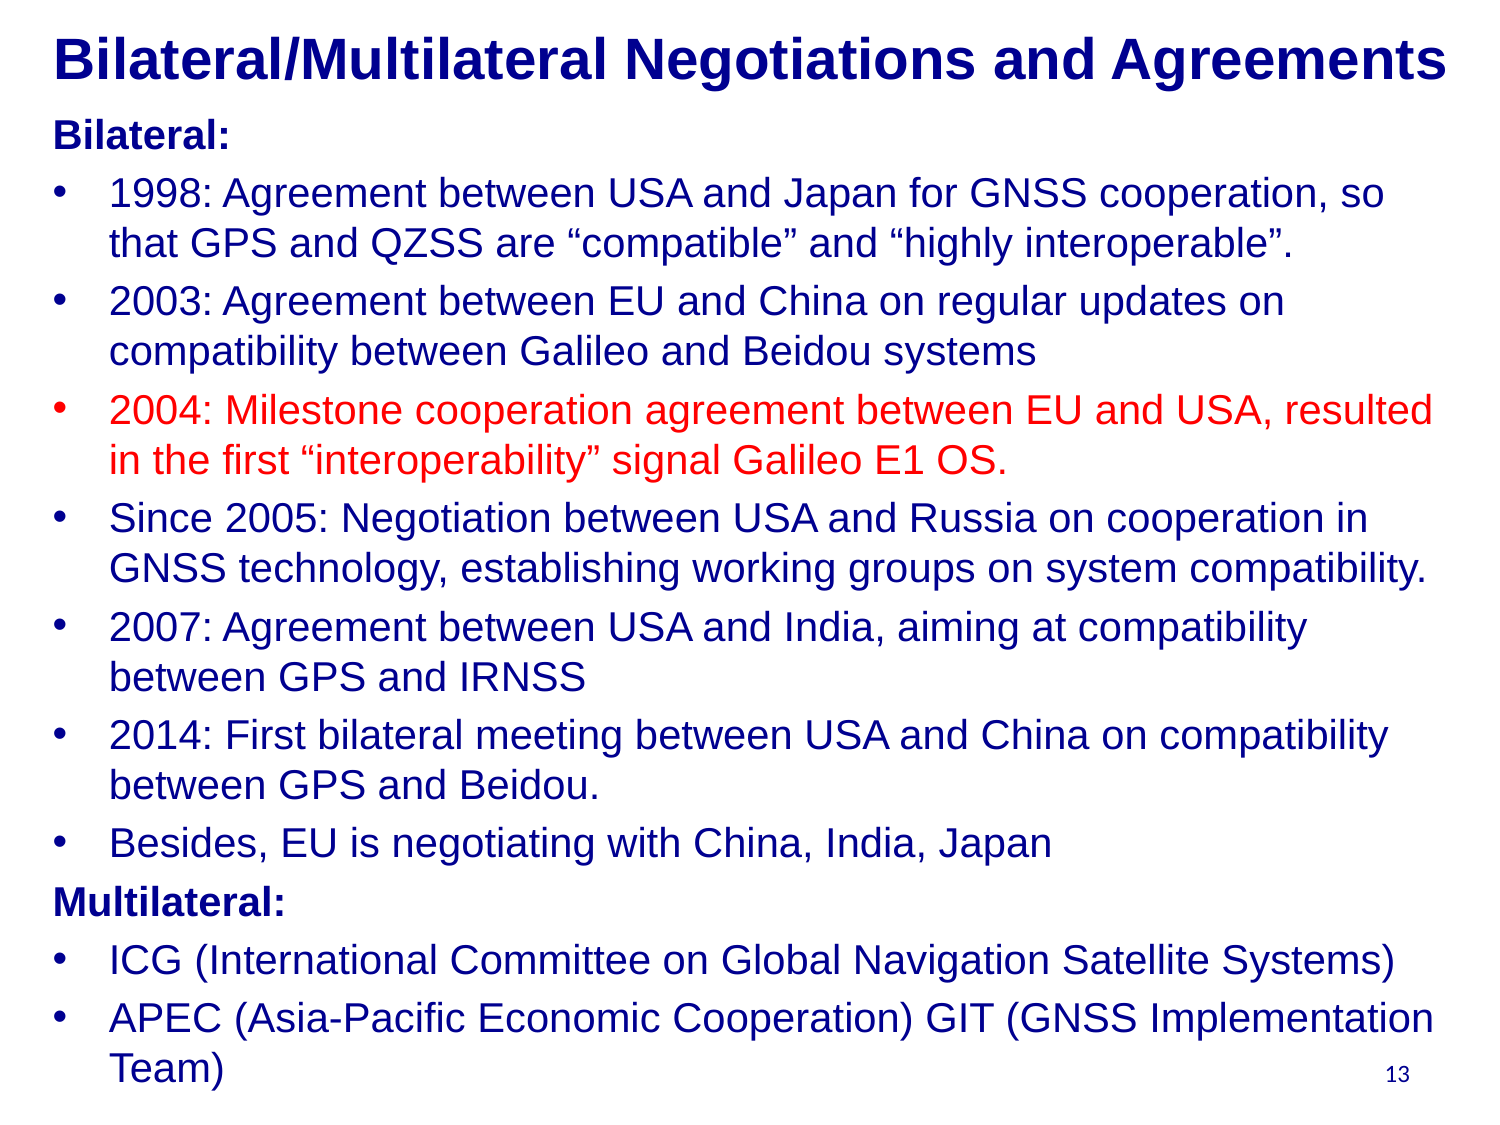

# Bilateral/Multilateral Negotiations and Agreements
Bilateral:
1998: Agreement between USA and Japan for GNSS cooperation, so that GPS and QZSS are “compatible” and “highly interoperable”.
2003: Agreement between EU and China on regular updates on compatibility between Galileo and Beidou systems
2004: Milestone cooperation agreement between EU and USA, resulted in the first “interoperability” signal Galileo E1 OS.
Since 2005: Negotiation between USA and Russia on cooperation in GNSS technology, establishing working groups on system compatibility.
2007: Agreement between USA and India, aiming at compatibility between GPS and IRNSS
2014: First bilateral meeting between USA and China on compatibility between GPS and Beidou.
Besides, EU is negotiating with China, India, Japan
Multilateral:
ICG (International Committee on Global Navigation Satellite Systems)
APEC (Asia-Pacific Economic Cooperation) GIT (GNSS Implementation Team)

13